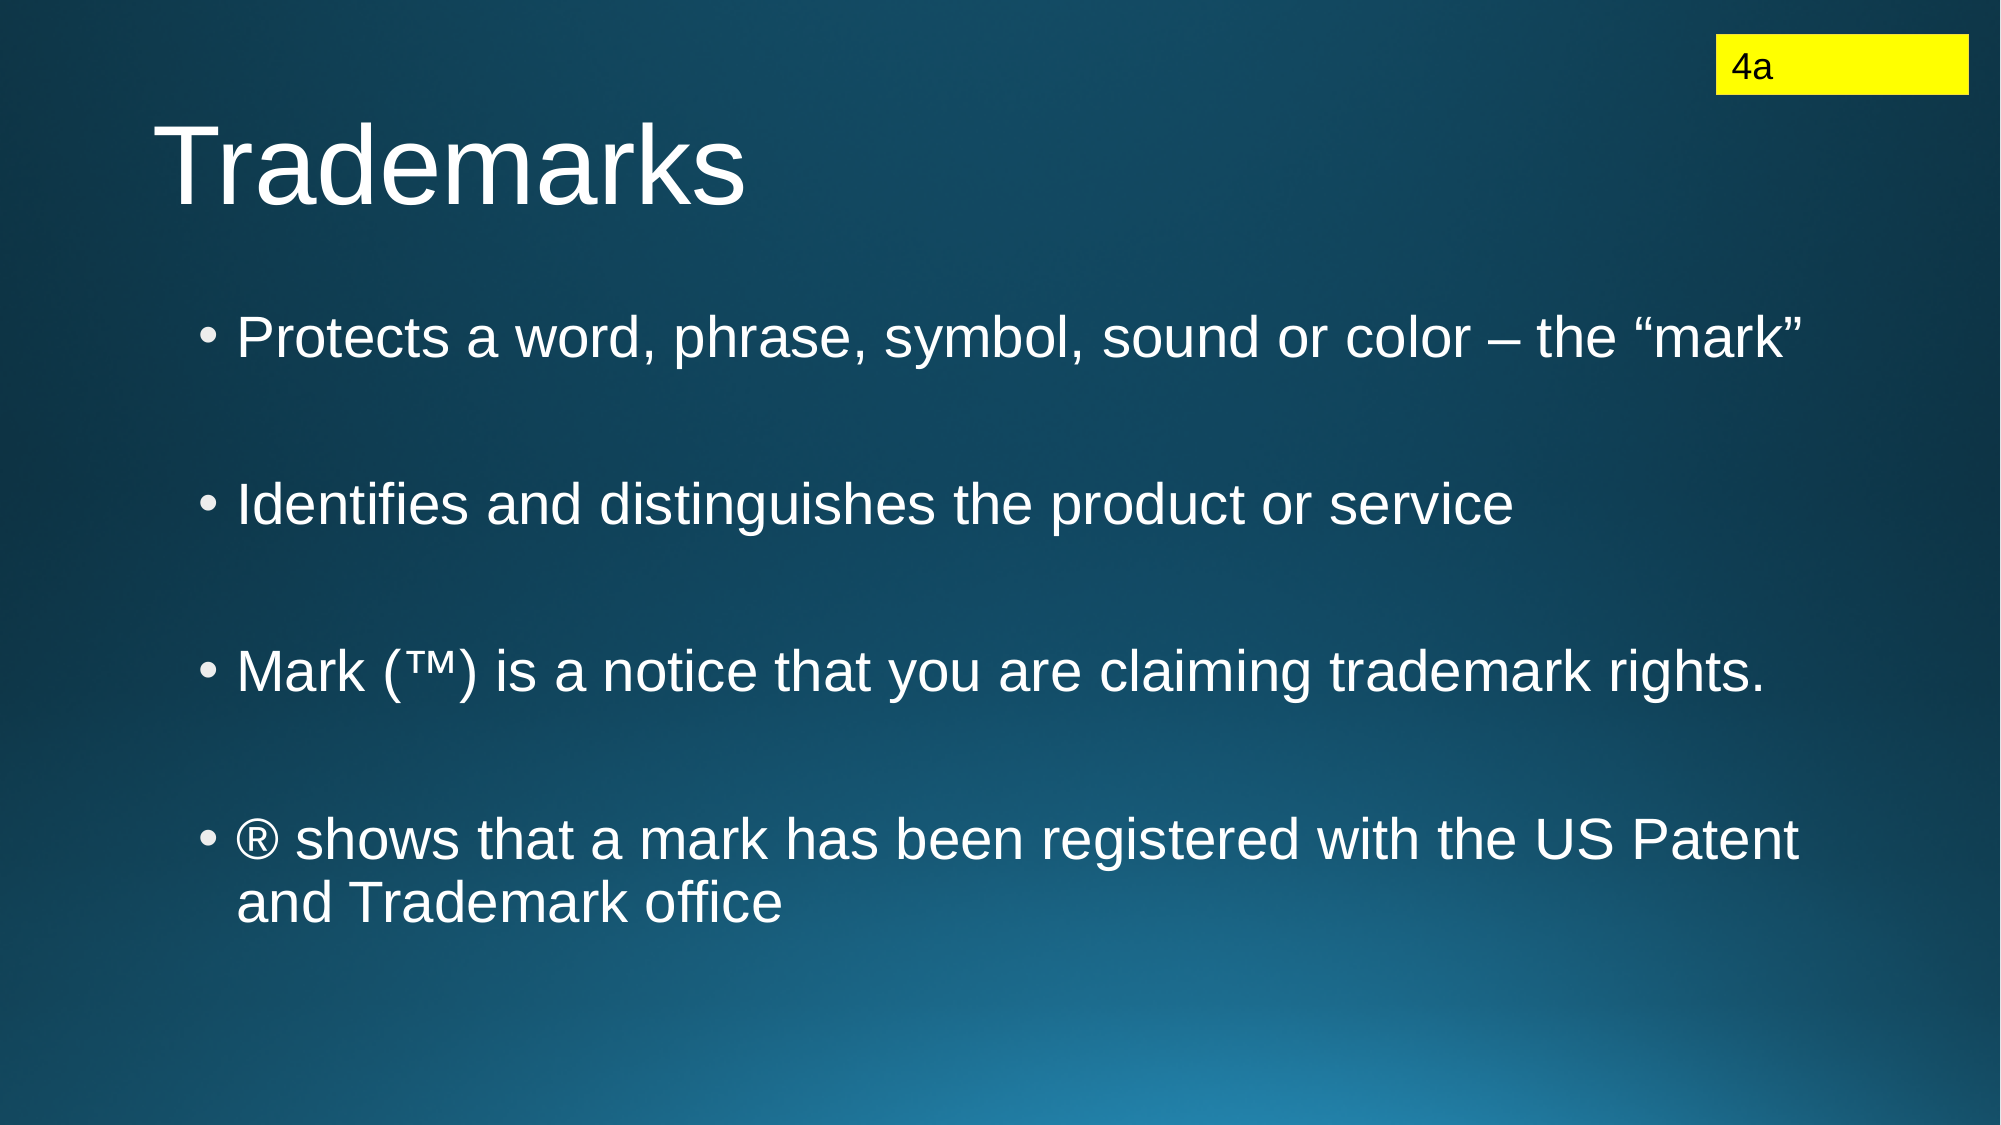

4a
# Trademarks
Protects a word, phrase, symbol, sound or color – the “mark”

Identifies and distinguishes the product or service

Mark (™) is a notice that you are claiming trademark rights.

® shows that a mark has been registered with the US Patent and Trademark office